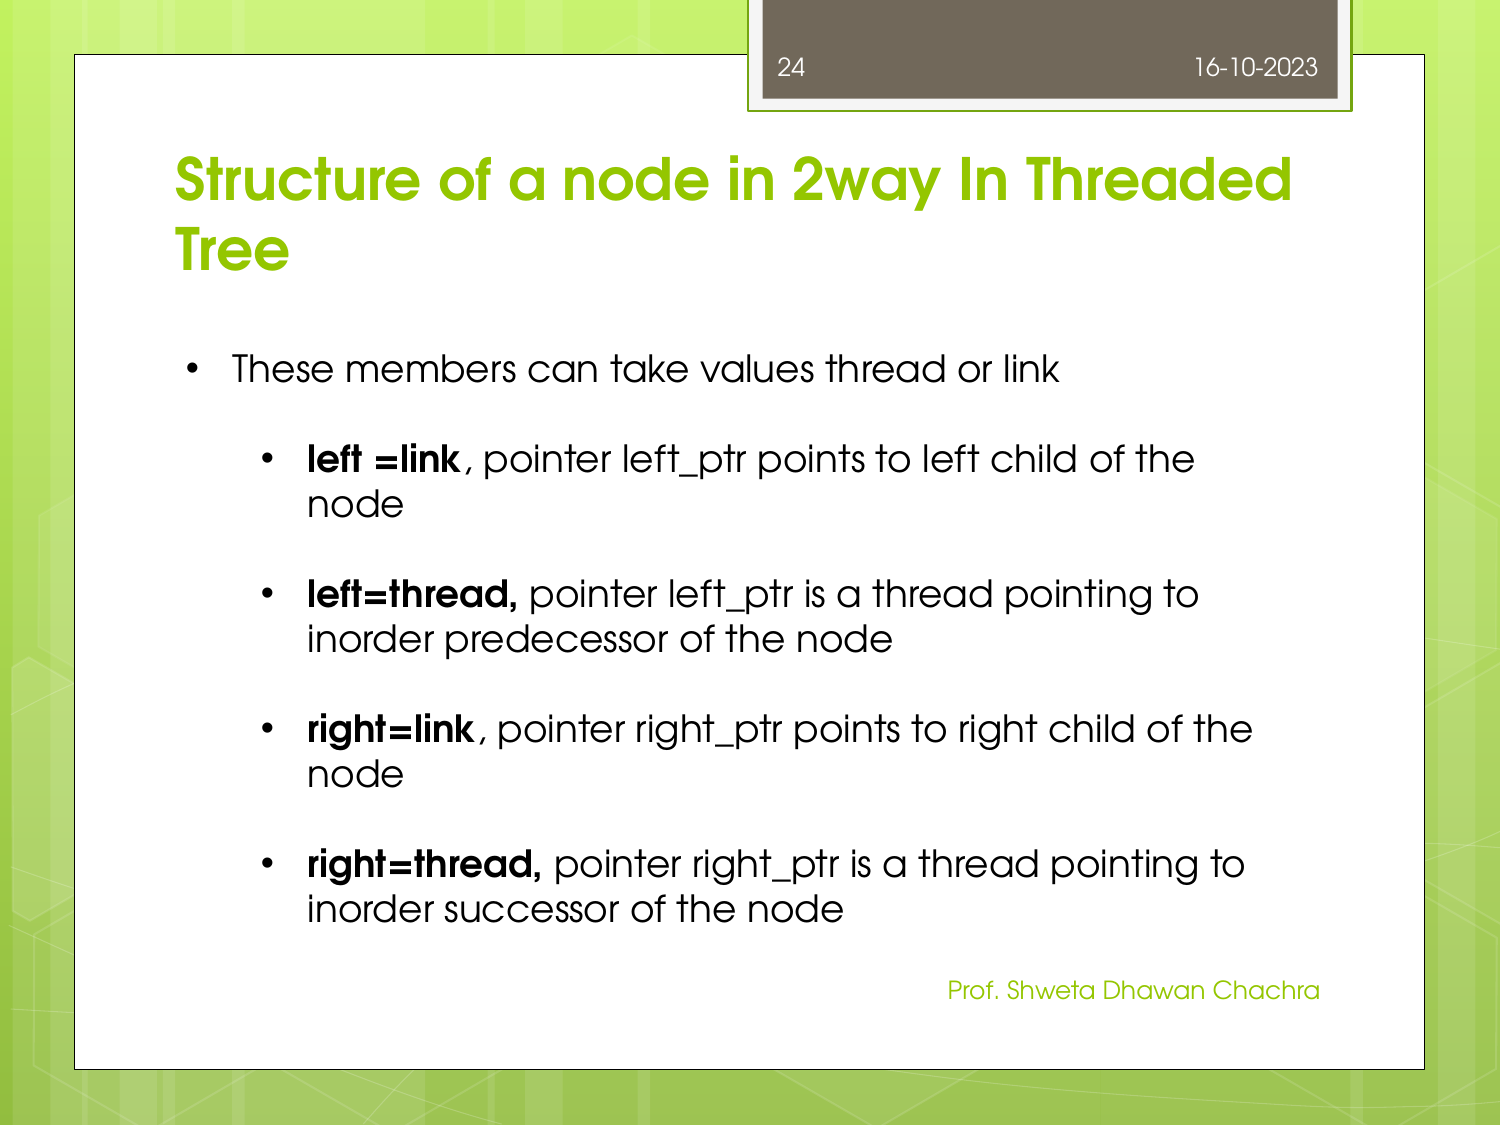

24
16-10-2023
# Structure of a node in 2way In Threaded Tree
These members can take values thread or link

left =link, pointer left_ptr points to left child of the node

left=thread, pointer left_ptr is a thread pointing to inorder predecessor of the node

right=link, pointer right_ptr points to right child of the node

right=thread, pointer right_ptr is a thread pointing to inorder successor of the node

Prof. Shweta Dhawan Chachra